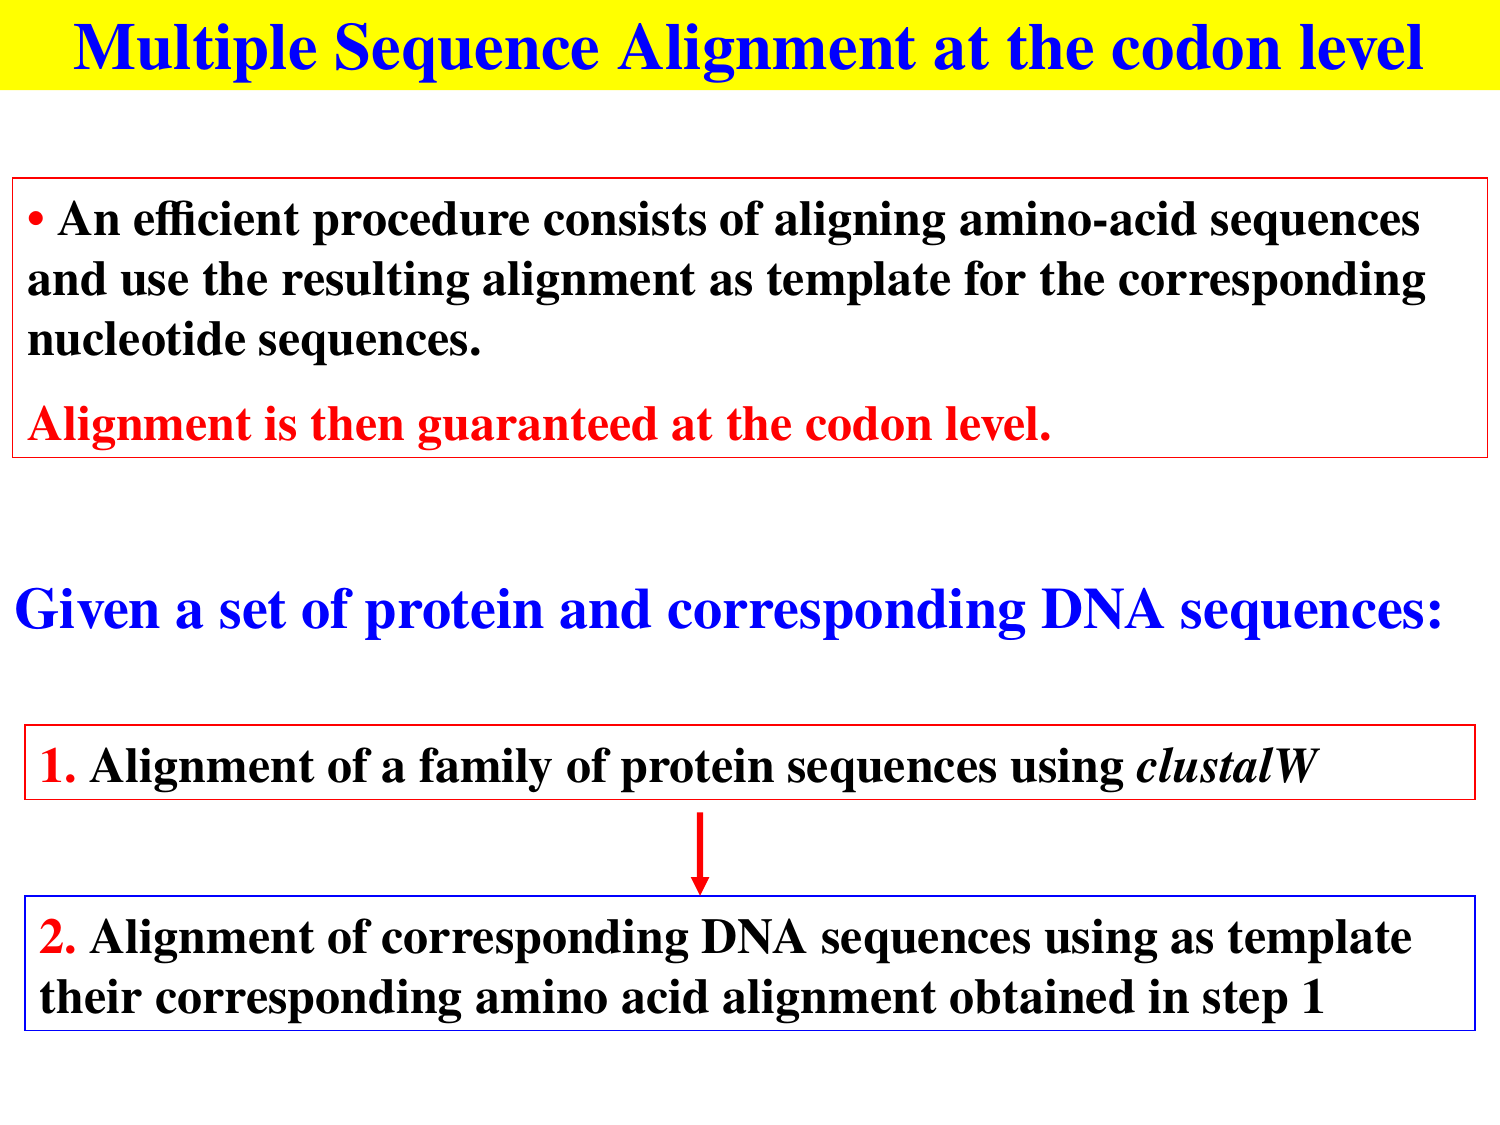

Multiple Sequence Alignment at the codon level
• An efficient procedure consists of aligning amino-acid sequences and use the resulting alignment as template for the corresponding nucleotide sequences.
Alignment is then guaranteed at the codon level.
Given a set of protein and corresponding DNA sequences:
1. Alignment of a family of protein sequences using clustalW

2. Alignment of corresponding DNA sequences using as template their corresponding amino acid alignment obtained in step 1